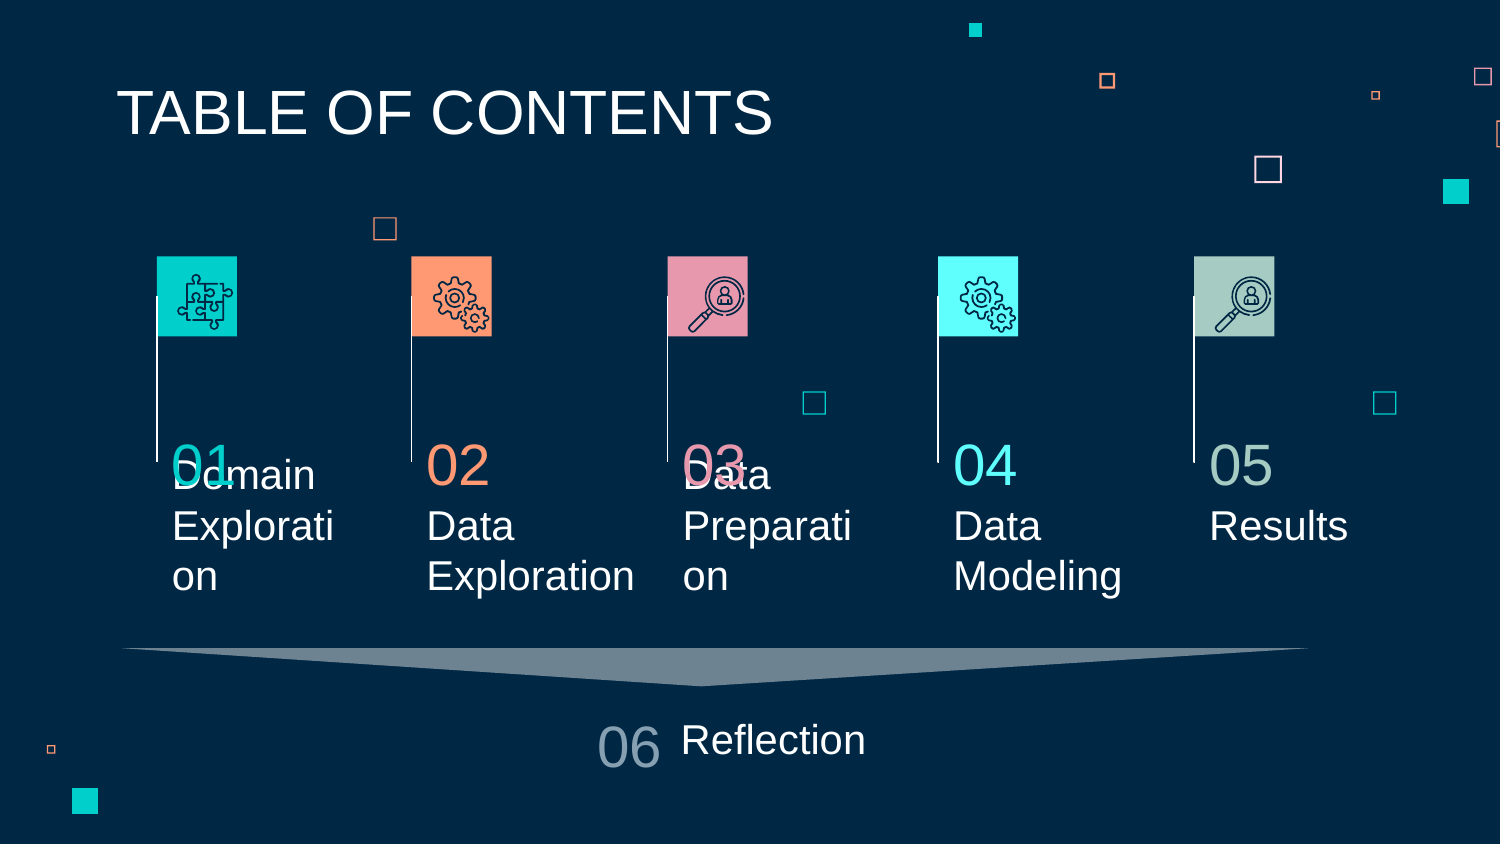

TABLE OF CONTENTS

01
02
03
04
05
# Domain Exploration
Data Exploration
Data Preparation
Data Modeling
Results

Reflection
06